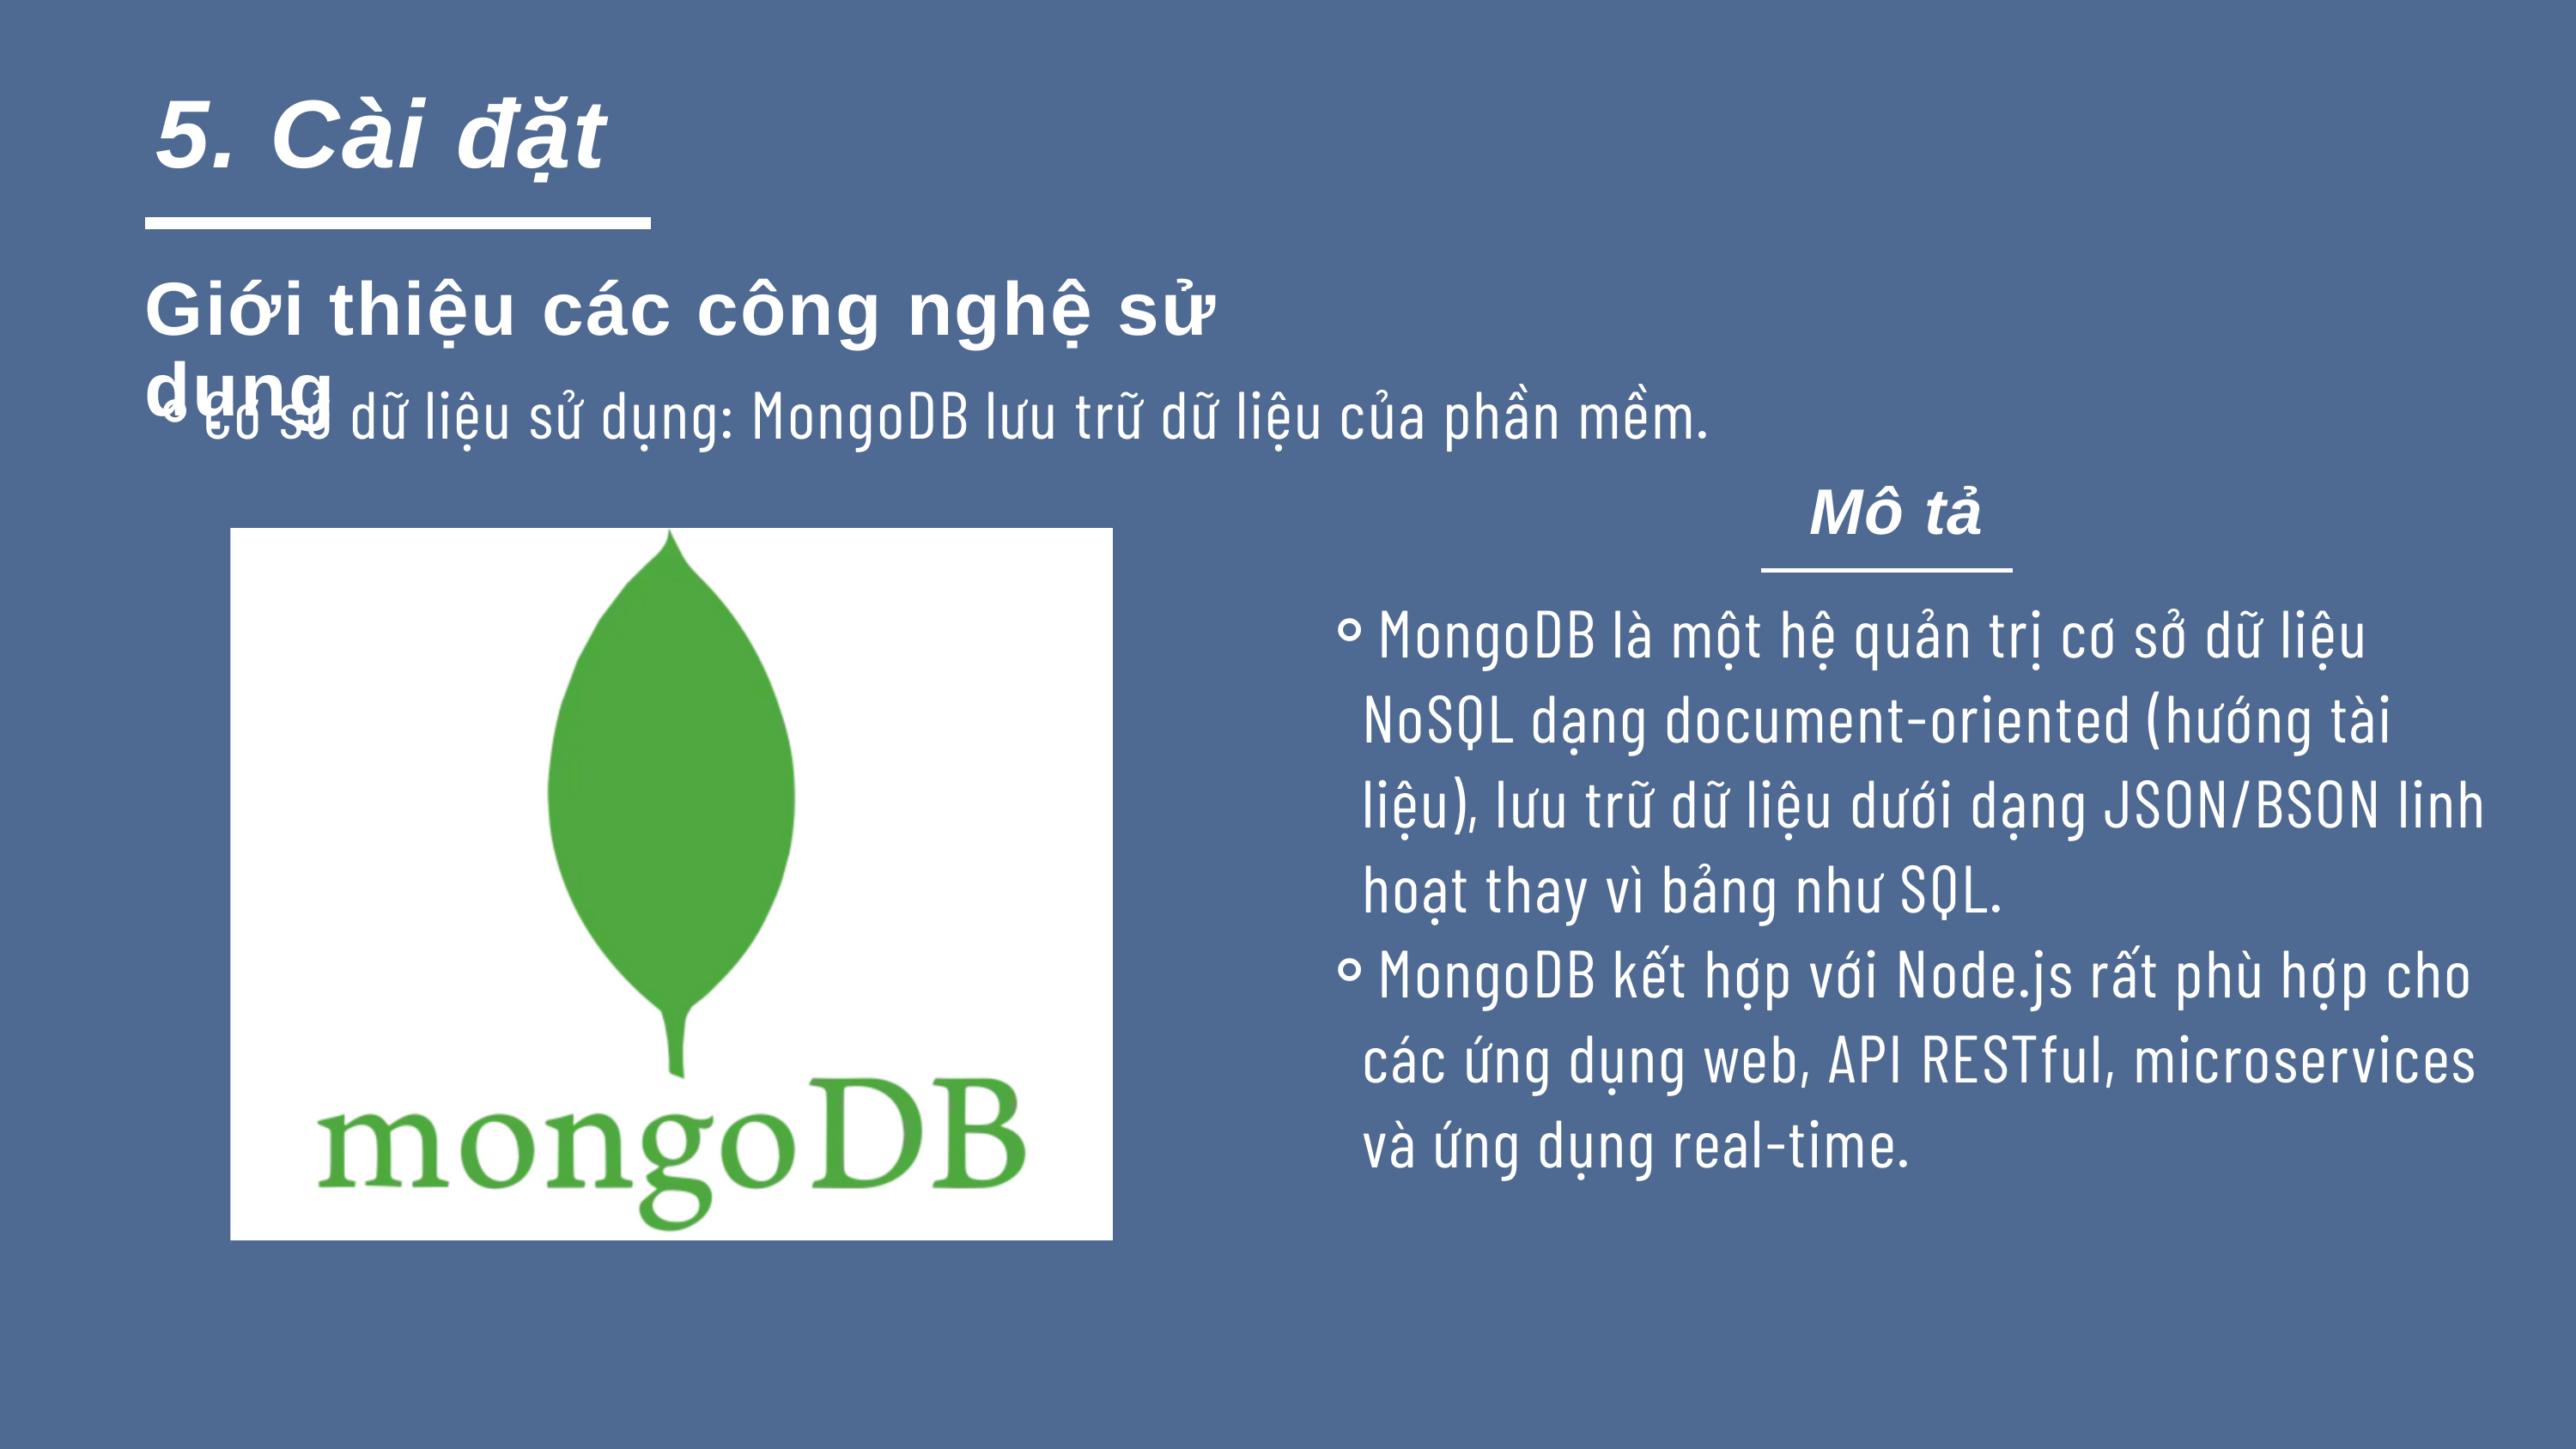

5. Cài đặt

Giới thiệu các công nghệ sử dụng

Cơ sở dữ liệu sử dụng: MongoDB lưu trữ dữ liệu của phần mềm.

Mô tả

MongoDB là một hệ quản trị cơ sở dữ liệu NoSQL dạng document-oriented (hướng tài liệu), lưu trữ dữ liệu dưới dạng JSON/BSON linh hoạt thay vì bảng như SQL.
MongoDB kết hợp với Node.js rất phù hợp cho các ứng dụng web, API RESTful, microservices và ứng dụng real-time.